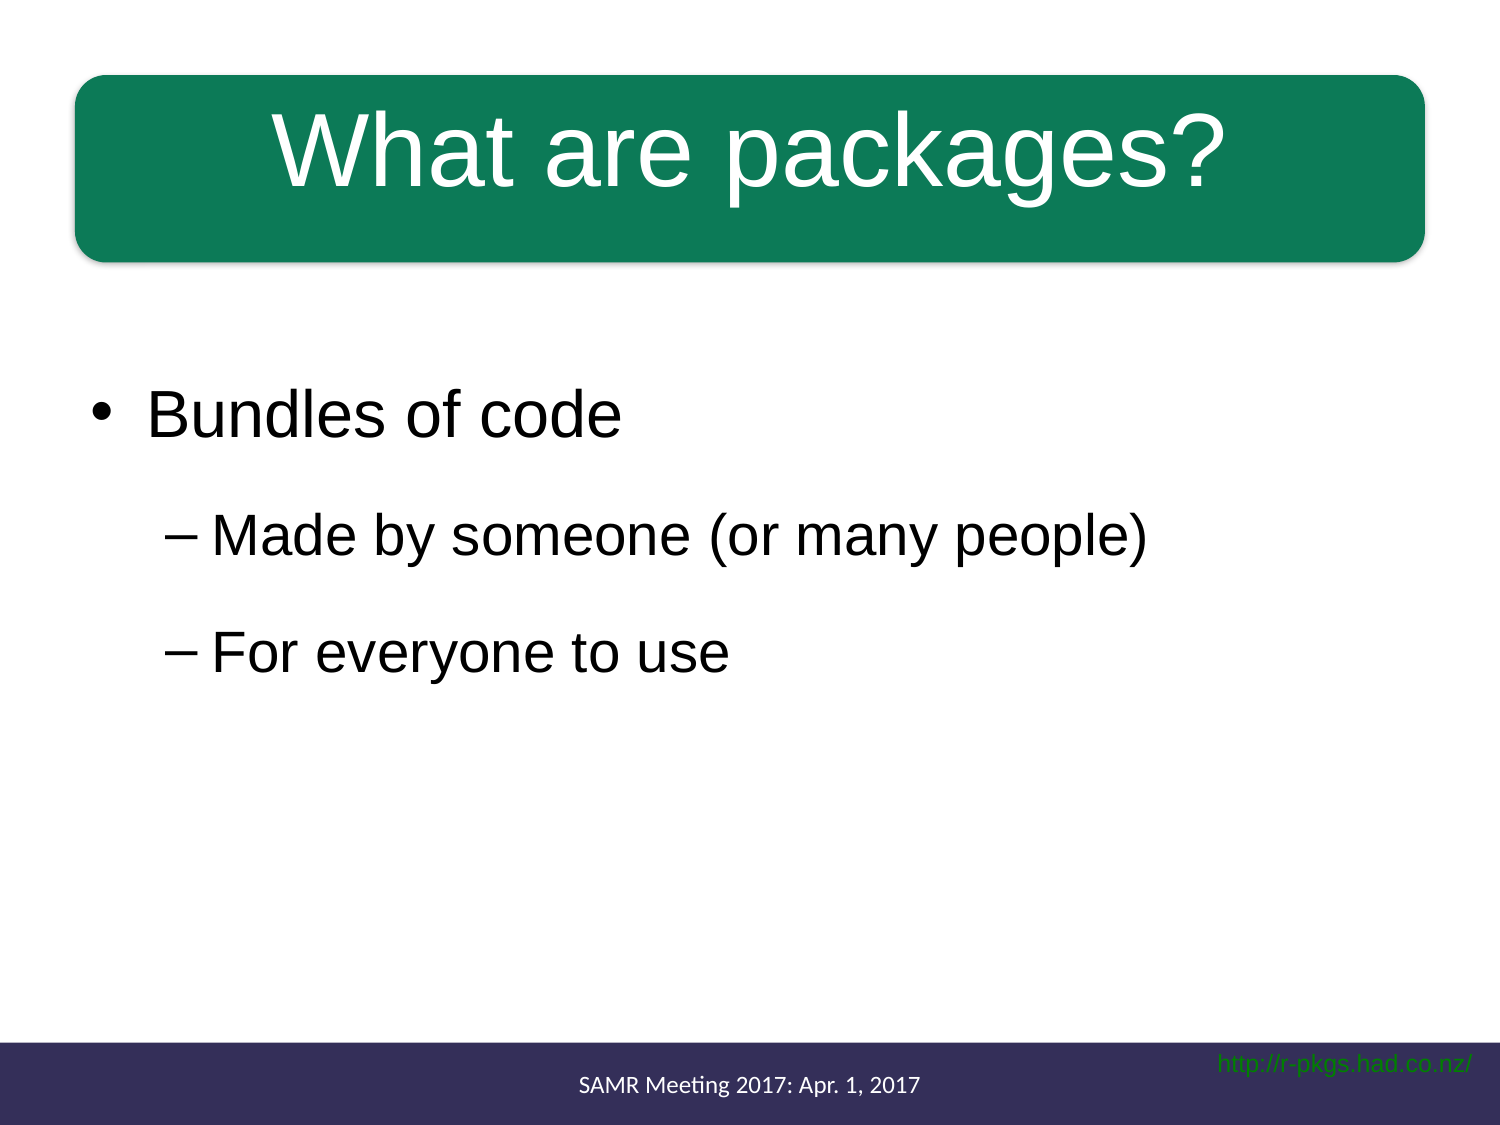

# What are packages?
Bundles of code
Made by someone (or many people)
For everyone to use
If you can think of a stats problem: it has at least one package on R
http://r-pkgs.had.co.nz/